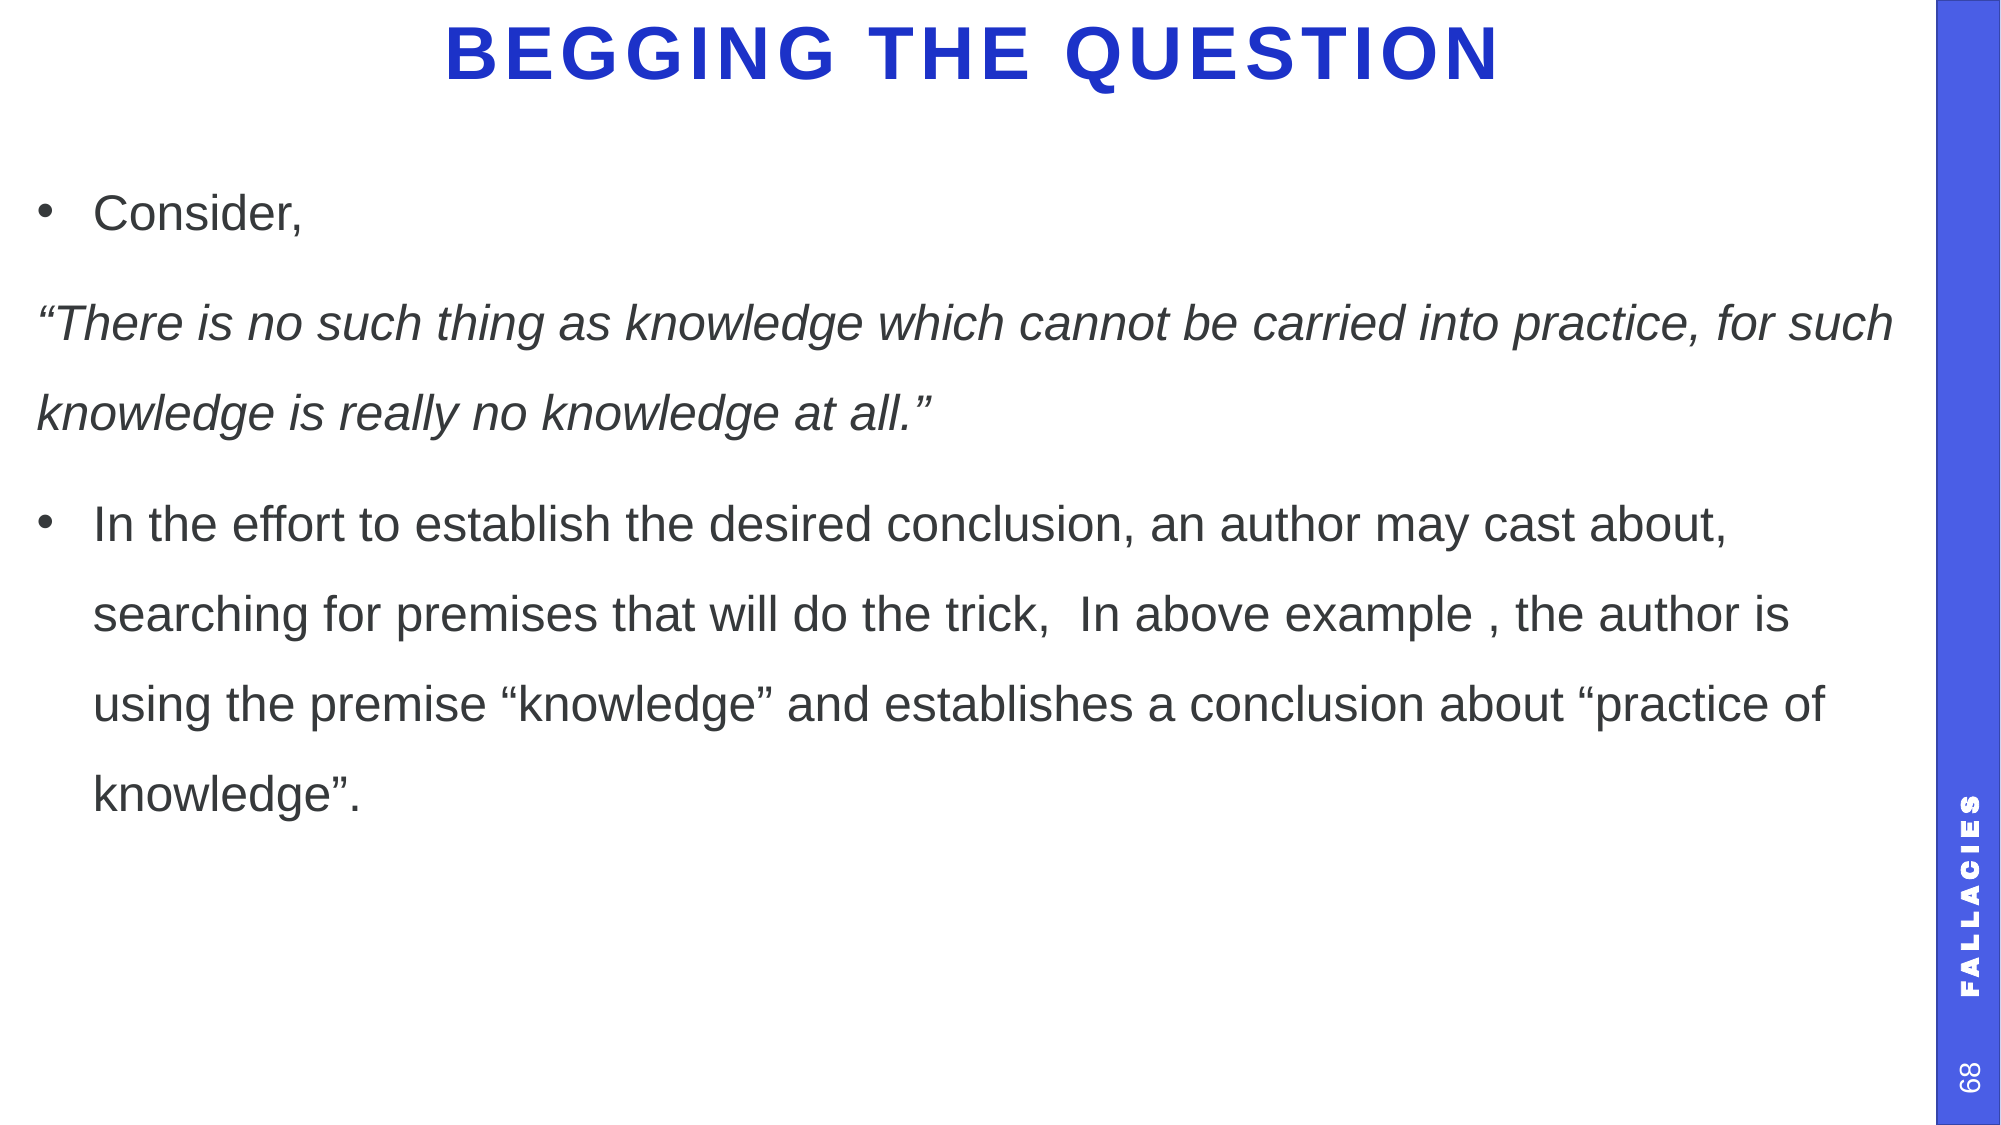

# Begging the Question
Consider,
“There is no such thing as knowledge which cannot be carried into practice, for such knowledge is really no knowledge at all.”
In the effort to establish the desired conclusion, an author may cast about, searching for premises that will do the trick,  In above example , the author is using the premise “knowledge” and establishes a conclusion about “practice of knowledge”.

Fallacies
68